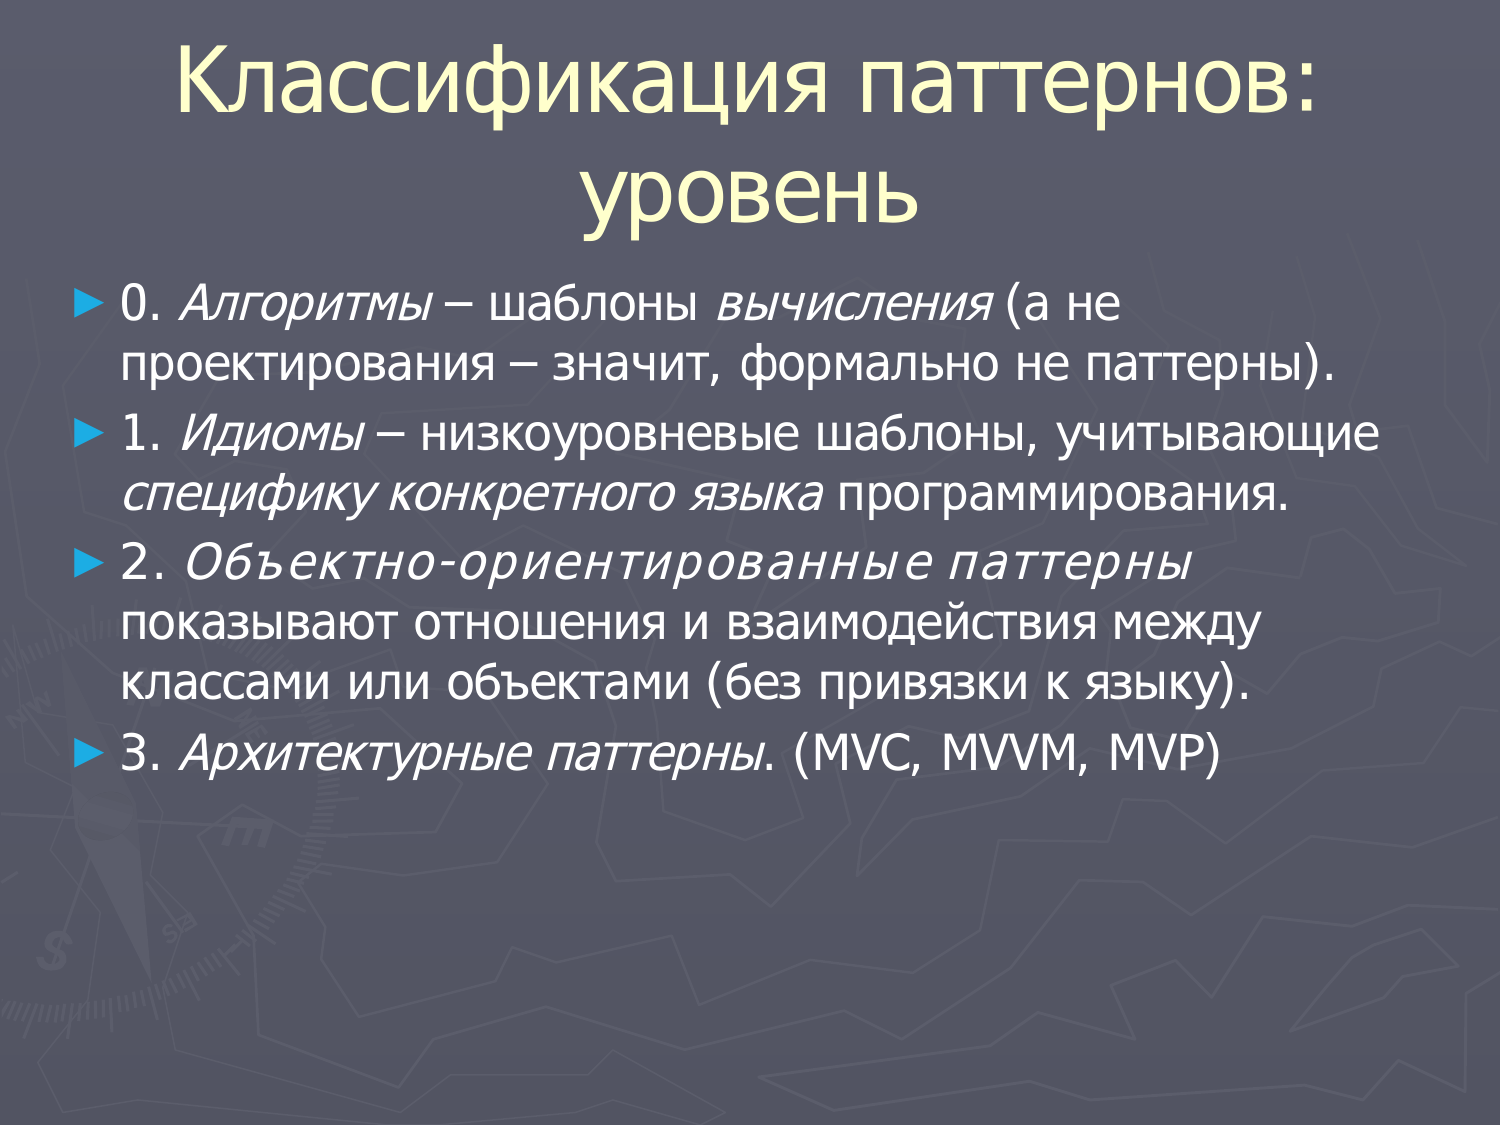

# Классификация паттернов: уровень
0. Алгоритмы – шаблоны вычисления (а не проектирования – значит, формально не паттерны).
1. Идиомы – низкоуровневые шаблоны, учитывающие специфику конкретного языка программирования.
2. Объектно-ориентированные паттерны показывают отношения и взаимодействия между классами или объектами (без привязки к языку).
3. Архитектурные паттерны. (MVC, MVVM, MVP)